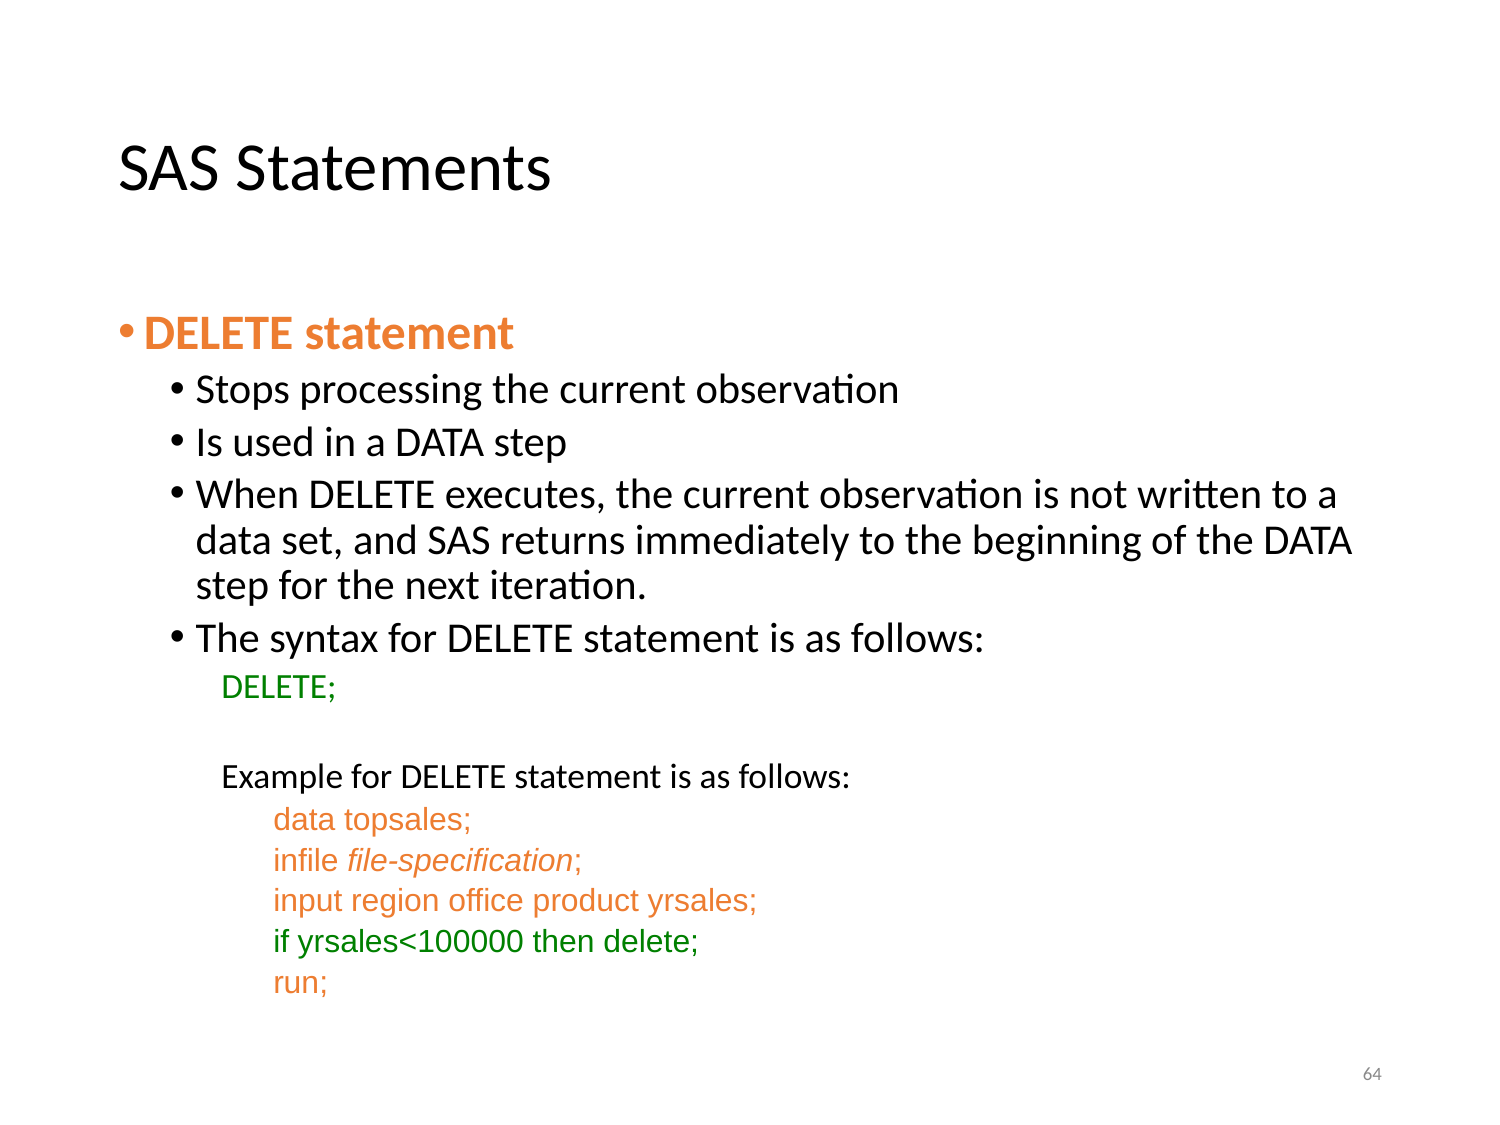

# SAS Statements
DELETE statement
Stops processing the current observation
Is used in a DATA step
When DELETE executes, the current observation is not written to a data set, and SAS returns immediately to the beginning of the DATA step for the next iteration.
The syntax for DELETE statement is as follows:
DELETE;

Example for DELETE statement is as follows:
data topsales;
infile file-specification;
input region office product yrsales;
if yrsales<100000 then delete;
run;

64